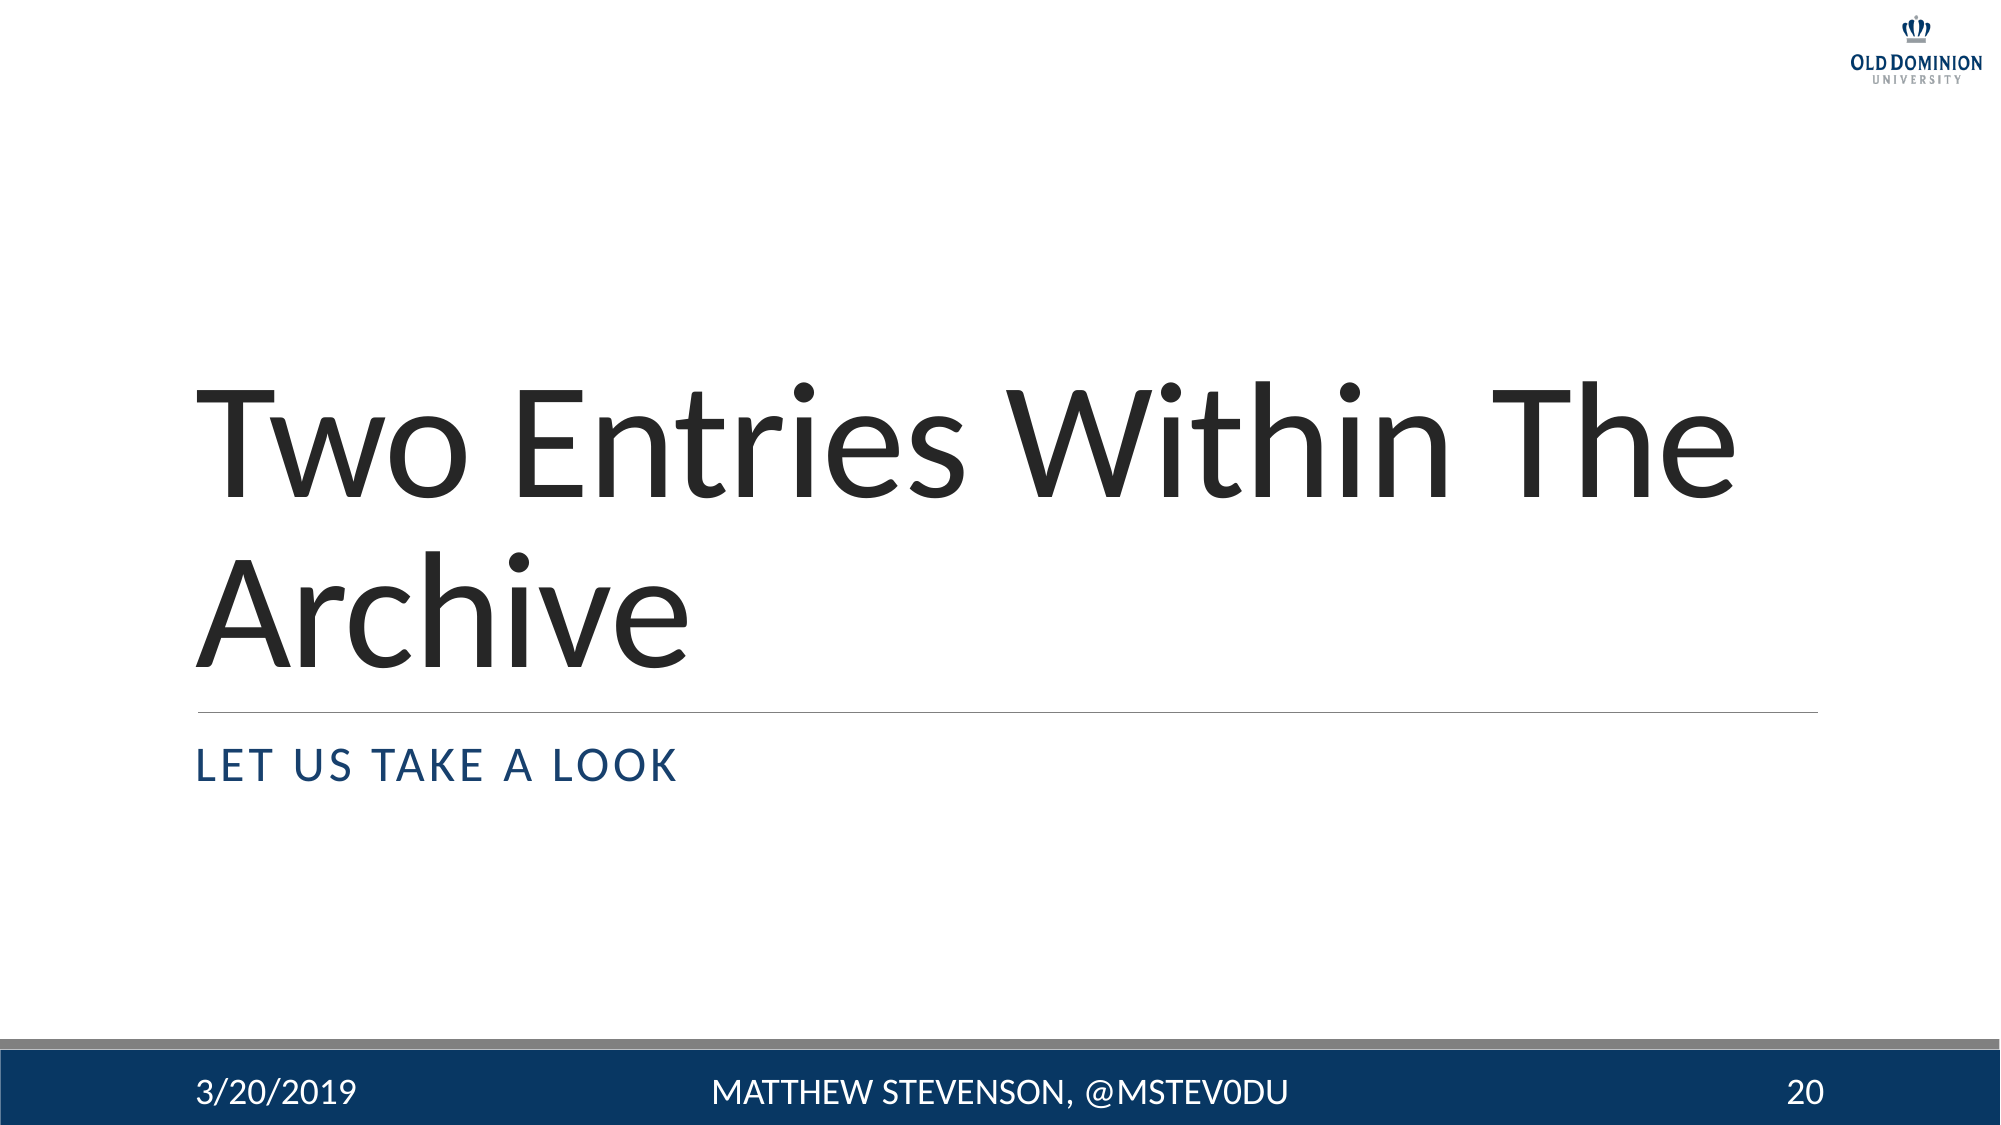

# Two Entries Within The Archive
Let US Take A Look
3/20/2019
Matthew Stevenson, @mstev0du
20